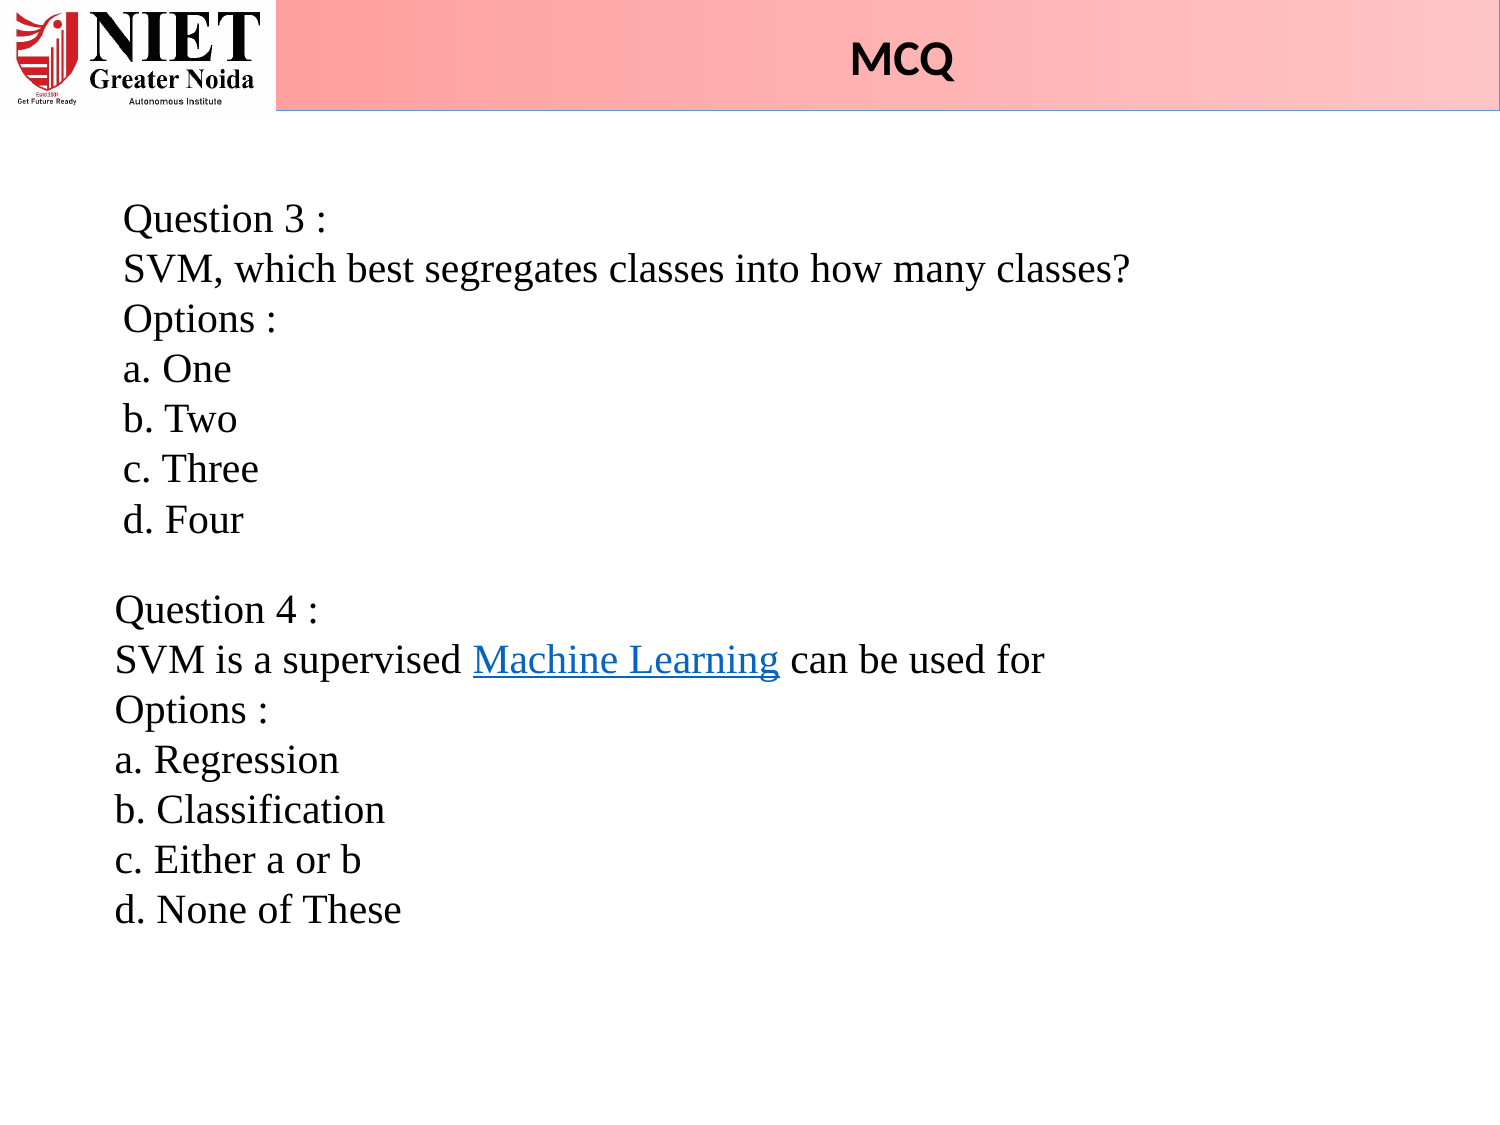

MCQ
Question 3 :
SVM, which best segregates classes into how many classes?
Options :
a. One
b. Two
c. Three
d. Four
Question 4 :
SVM is a supervised Machine Learning can be used for
Options :
a. Regression
b. Classification
c. Either a or b
d. None of These